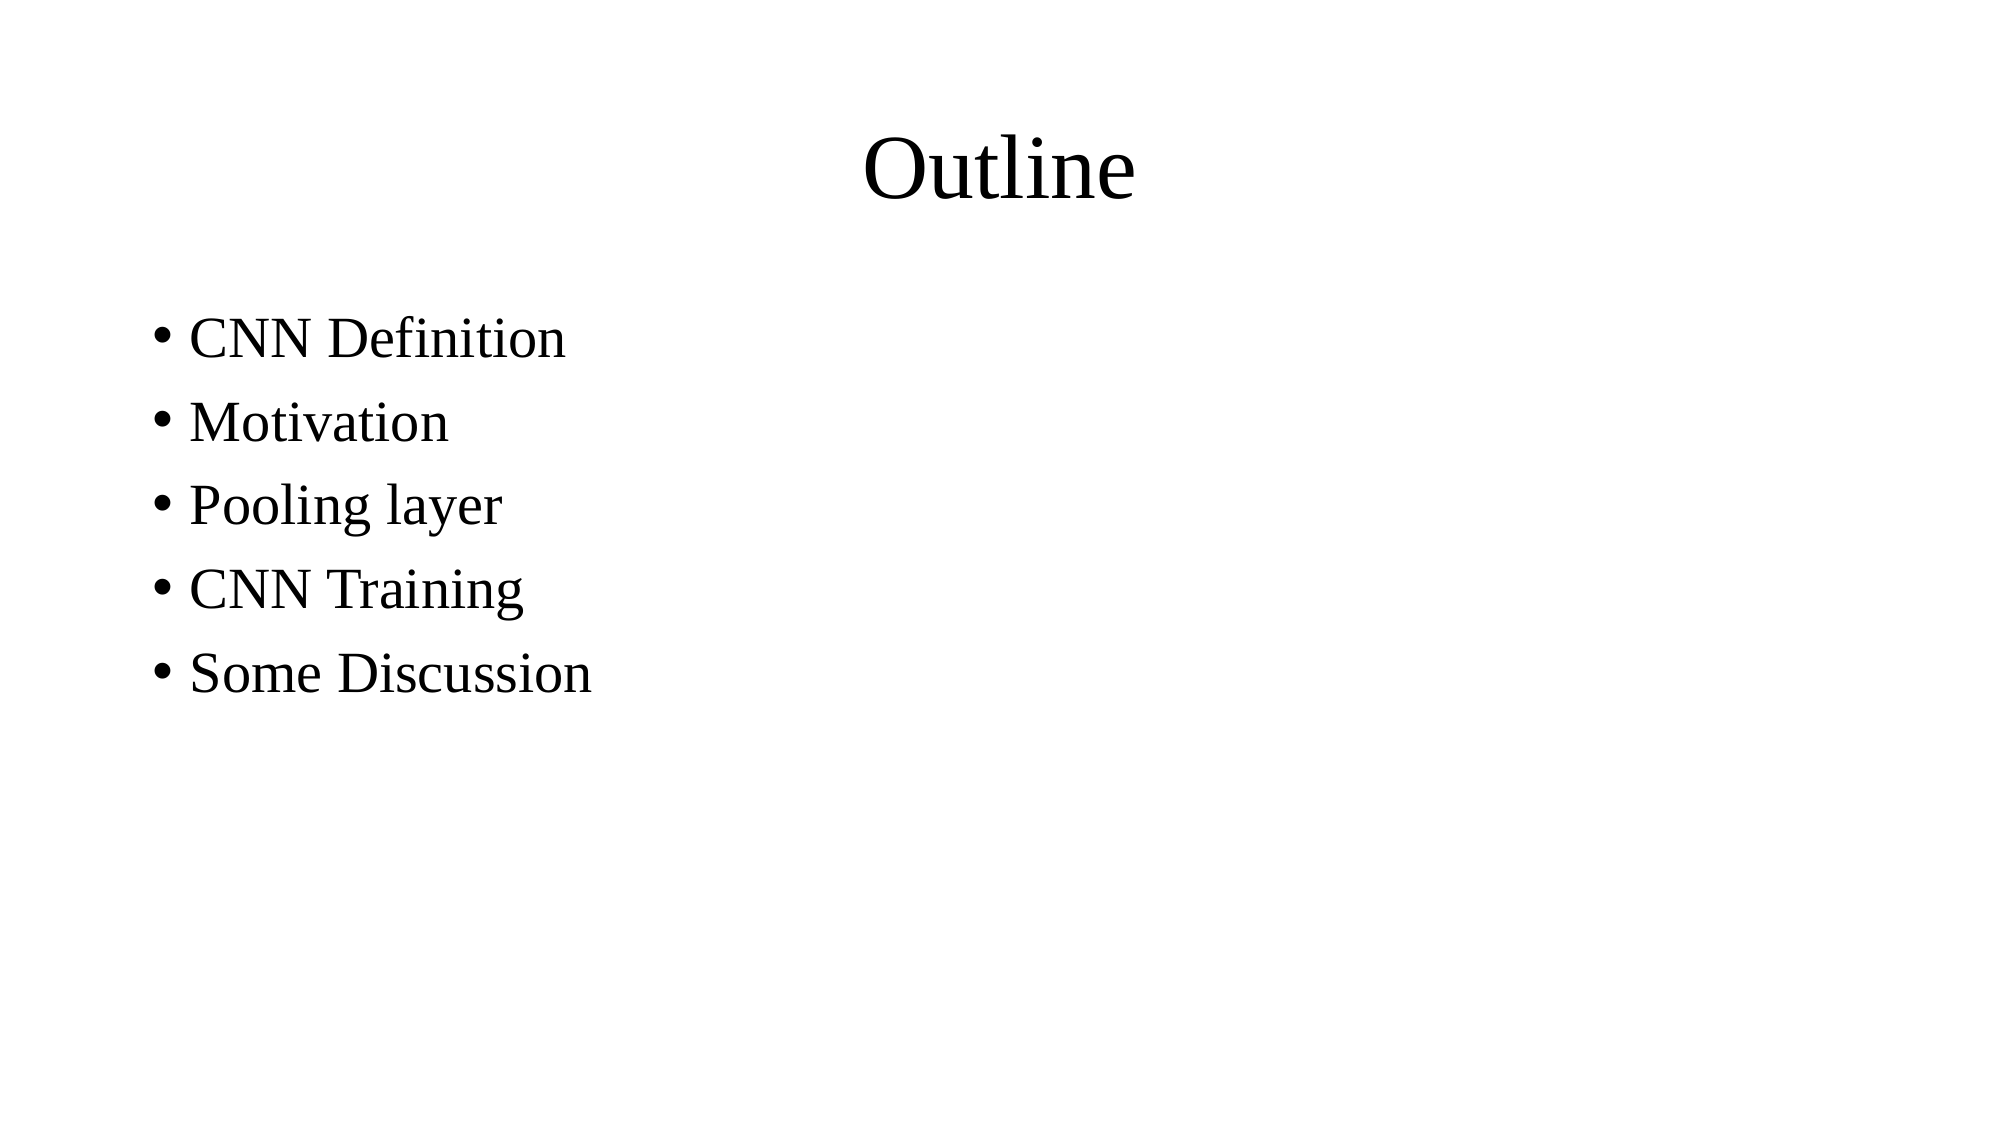

# Outline
CNN Definition
Motivation
Pooling layer
CNN Training
Some Discussion